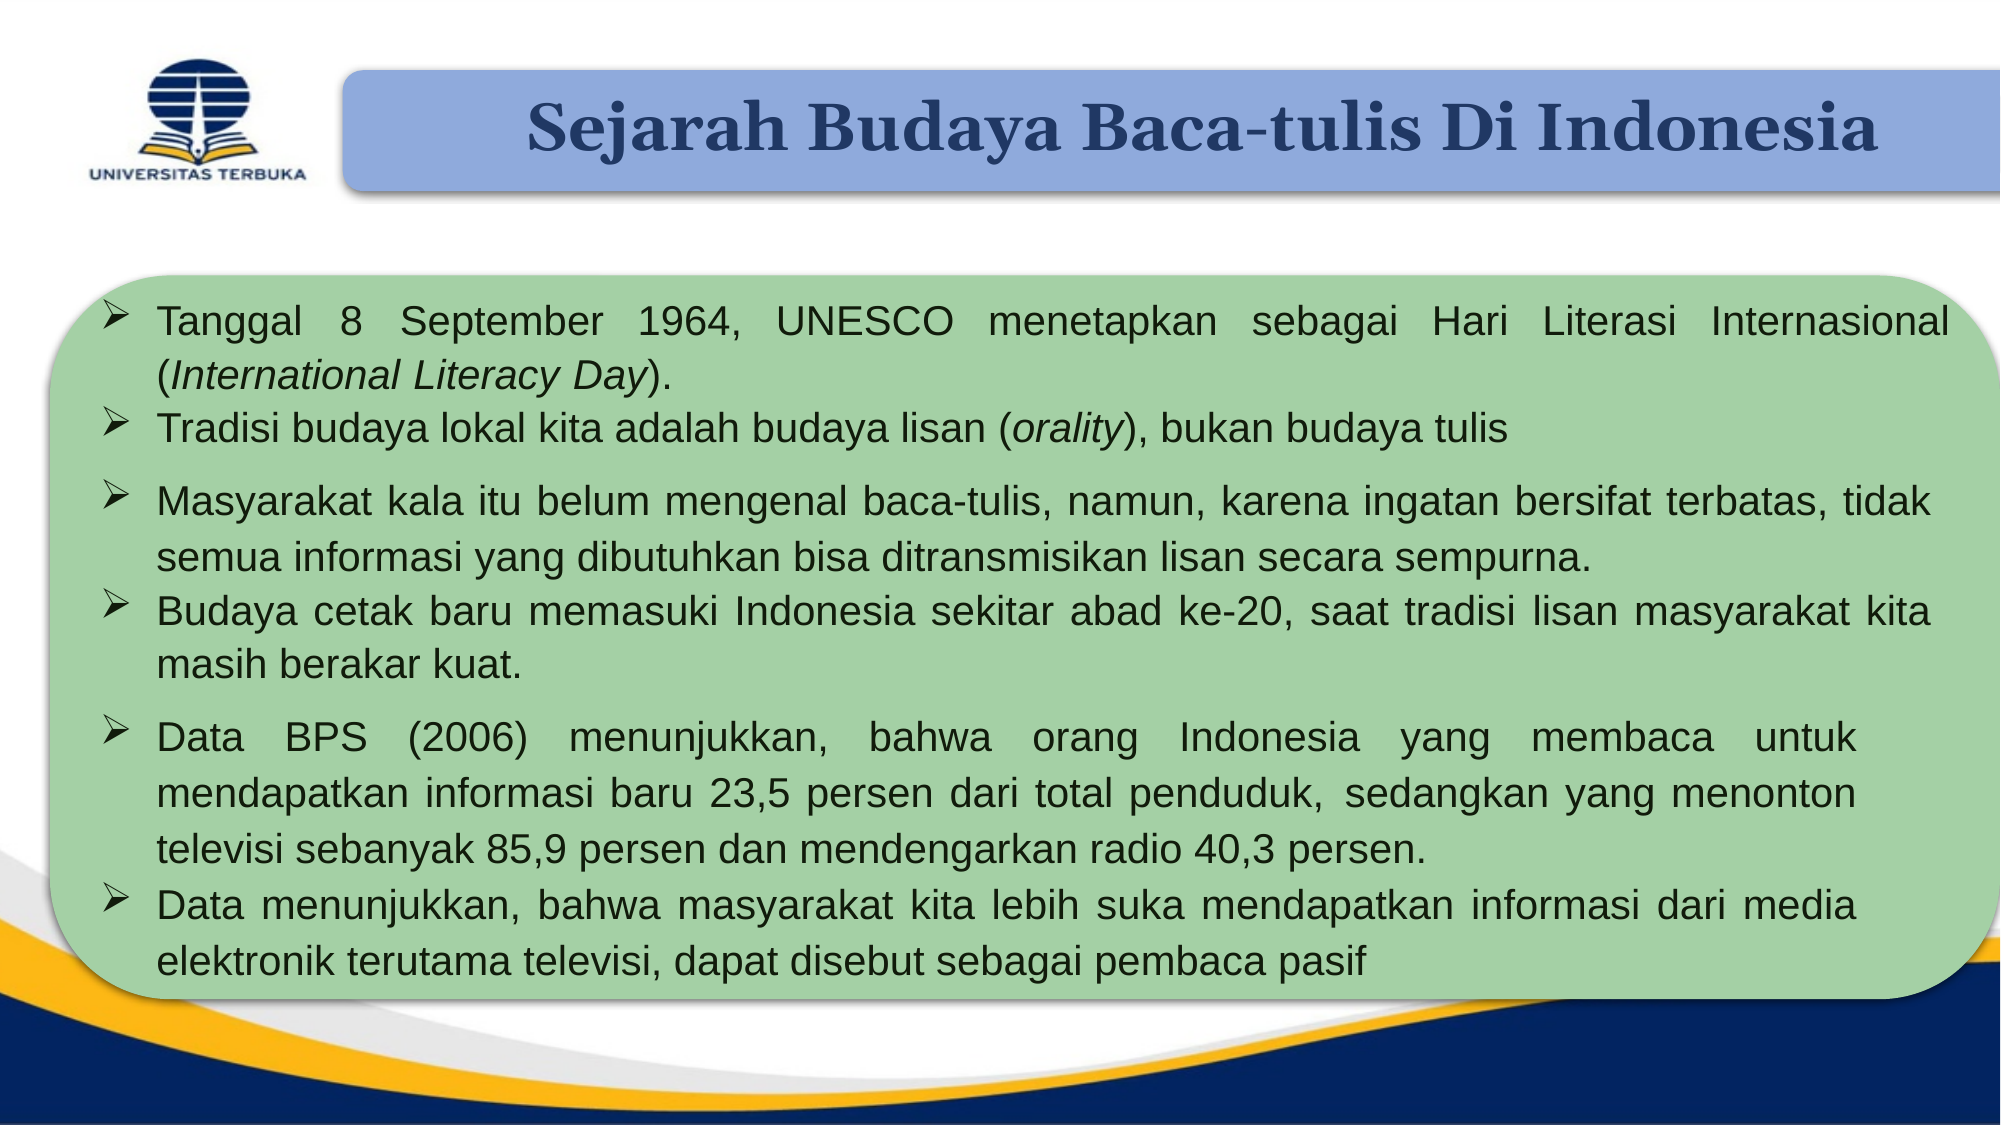

Sejarah Budaya Baca-tulis Di Indonesia
Tanggal 8 September 1964, UNESCO menetapkan sebagai Hari Literasi Internasional (International Literacy Day).
Tradisi budaya lokal kita adalah budaya lisan (orality), bukan budaya tulis
Masyarakat kala itu belum mengenal baca-tulis, namun, karena ingatan bersifat terbatas, tidak semua informasi yang dibutuhkan bisa ditransmisikan lisan secara sempurna.
Budaya cetak baru memasuki Indonesia sekitar abad ke-20, saat tradisi lisan masyarakat kita masih berakar kuat.
Data BPS (2006) menunjukkan, bahwa orang Indonesia yang membaca untuk mendapatkan informasi baru 23,5 persen dari total penduduk, sedangkan yang menonton televisi sebanyak 85,9 persen dan mendengarkan radio 40,3 persen.
Data menunjukkan, bahwa masyarakat kita lebih suka mendapatkan informasi dari media elektronik terutama televisi, dapat disebut sebagai pembaca pasif